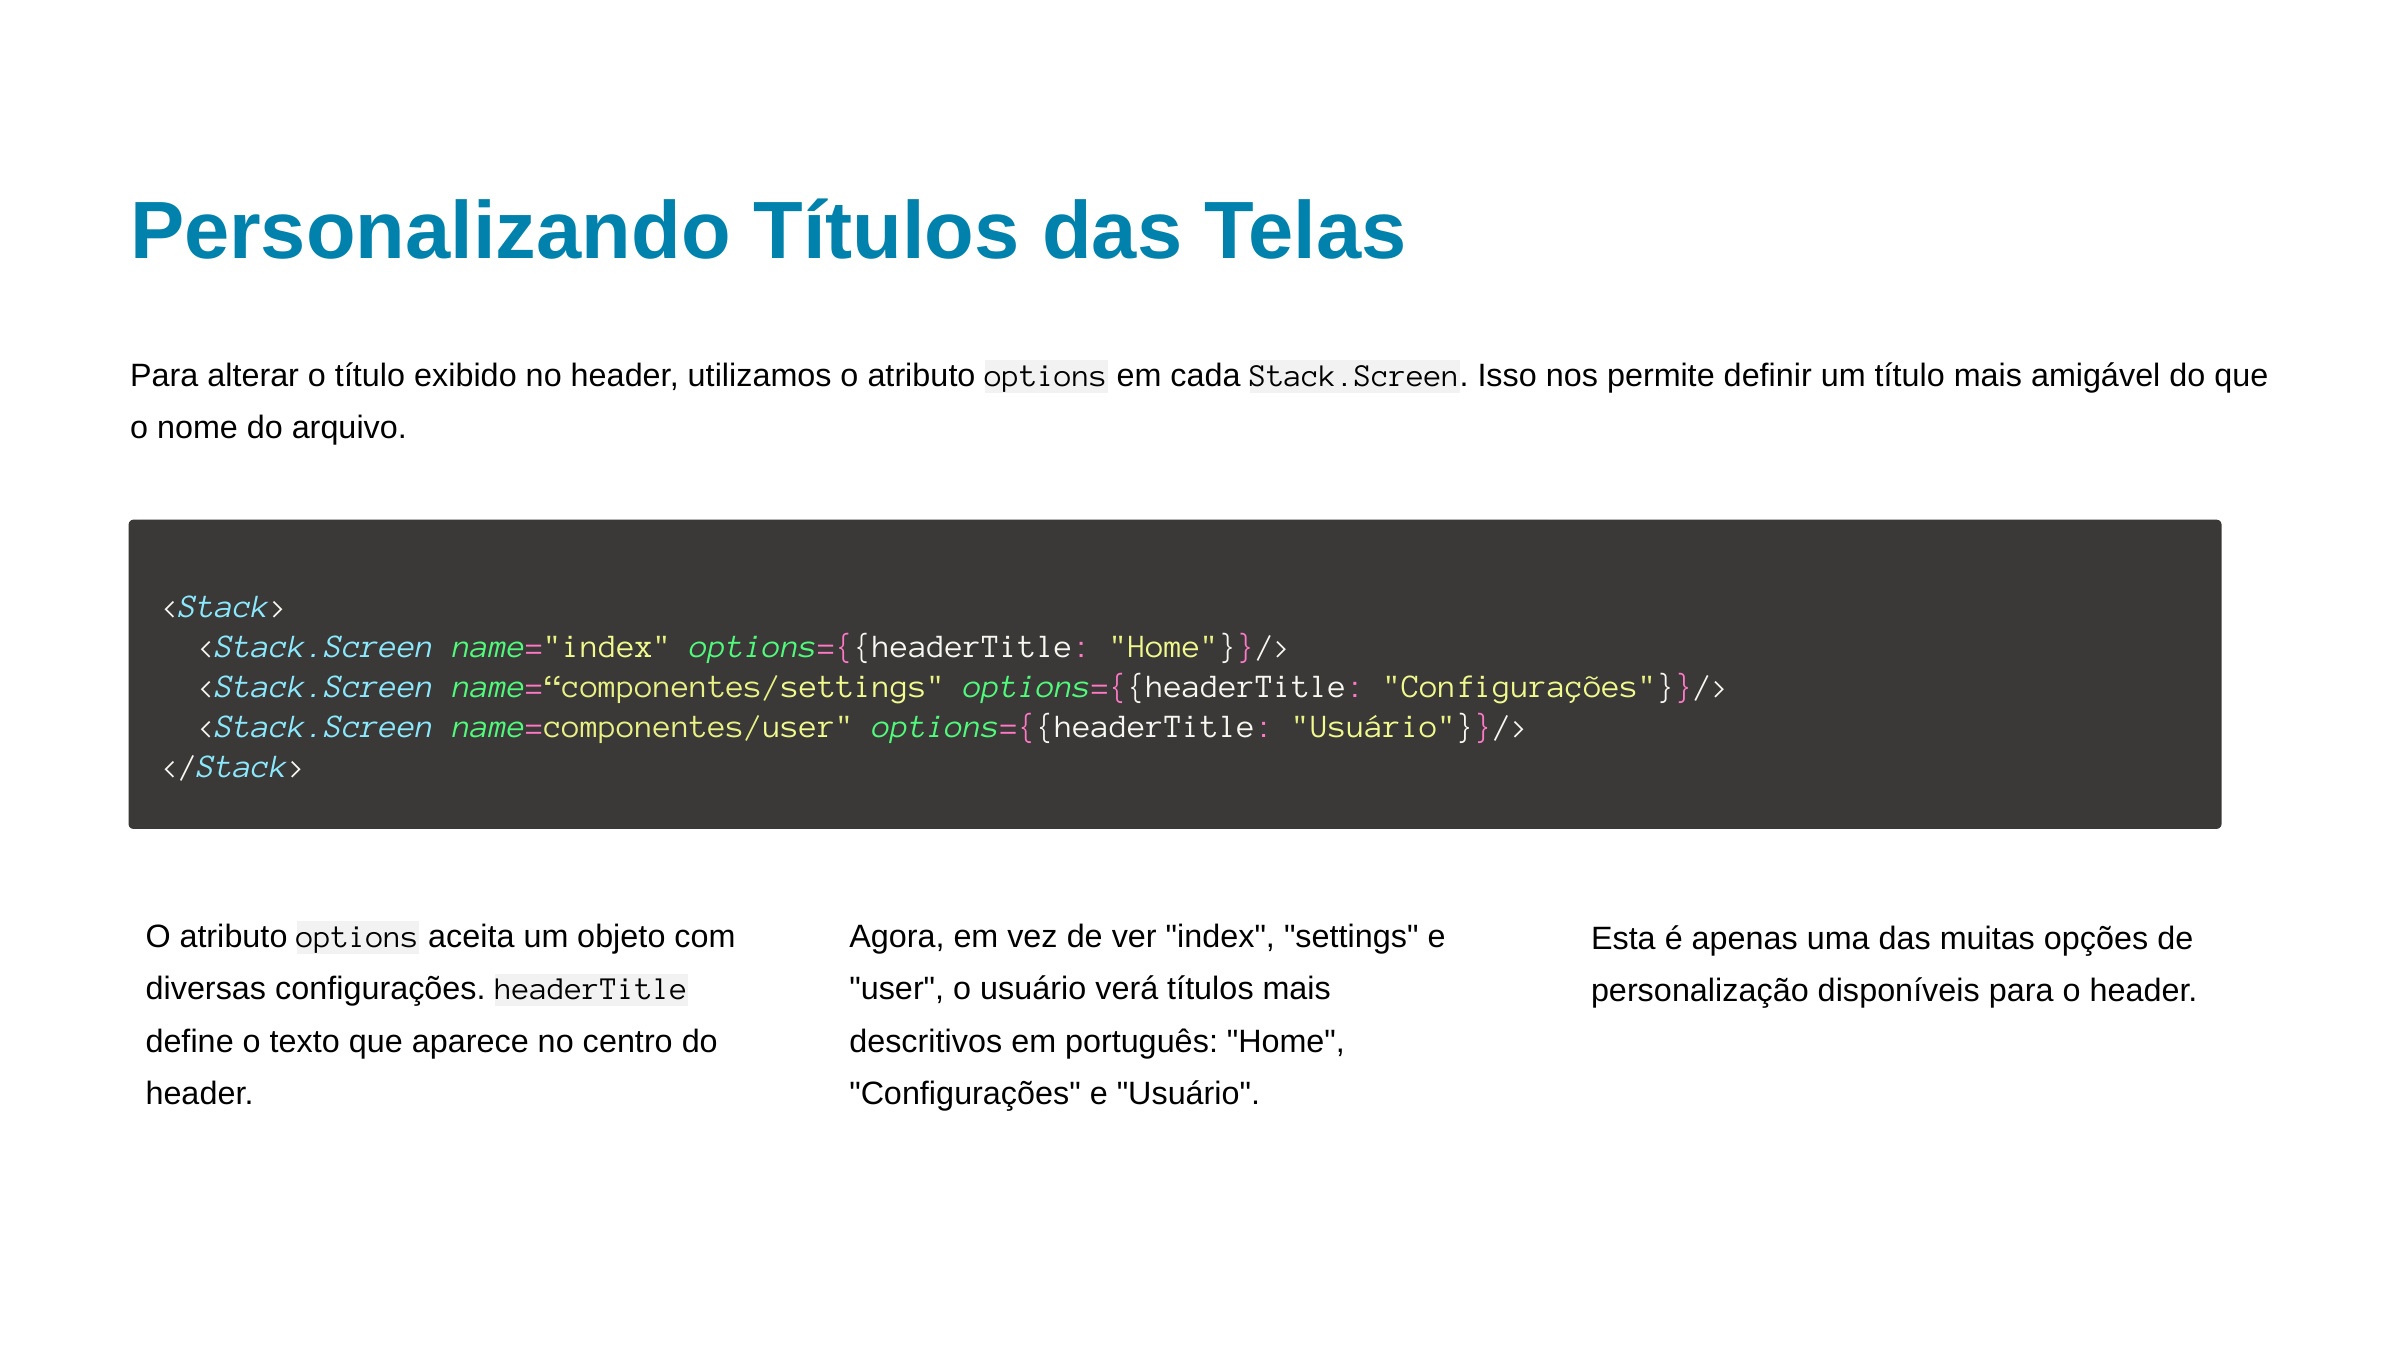

Personalizando Títulos das Telas
Para alterar o título exibido no header, utilizamos o atributo options em cada Stack.Screen. Isso nos permite definir um título mais amigável do que o nome do arquivo.

<Stack>
  <Stack.Screen name="index" options={{headerTitle: "Home"}}/>
  <Stack.Screen name=“componentes/settings" options={{headerTitle: "Configurações"}}/>
  <Stack.Screen name=componentes/user" options={{headerTitle: "Usuário"}}/>
</Stack>
O atributo options aceita um objeto com diversas configurações. headerTitle define o texto que aparece no centro do header.
Agora, em vez de ver "index", "settings" e "user", o usuário verá títulos mais descritivos em português: "Home", "Configurações" e "Usuário".
Esta é apenas uma das muitas opções de personalização disponíveis para o header.